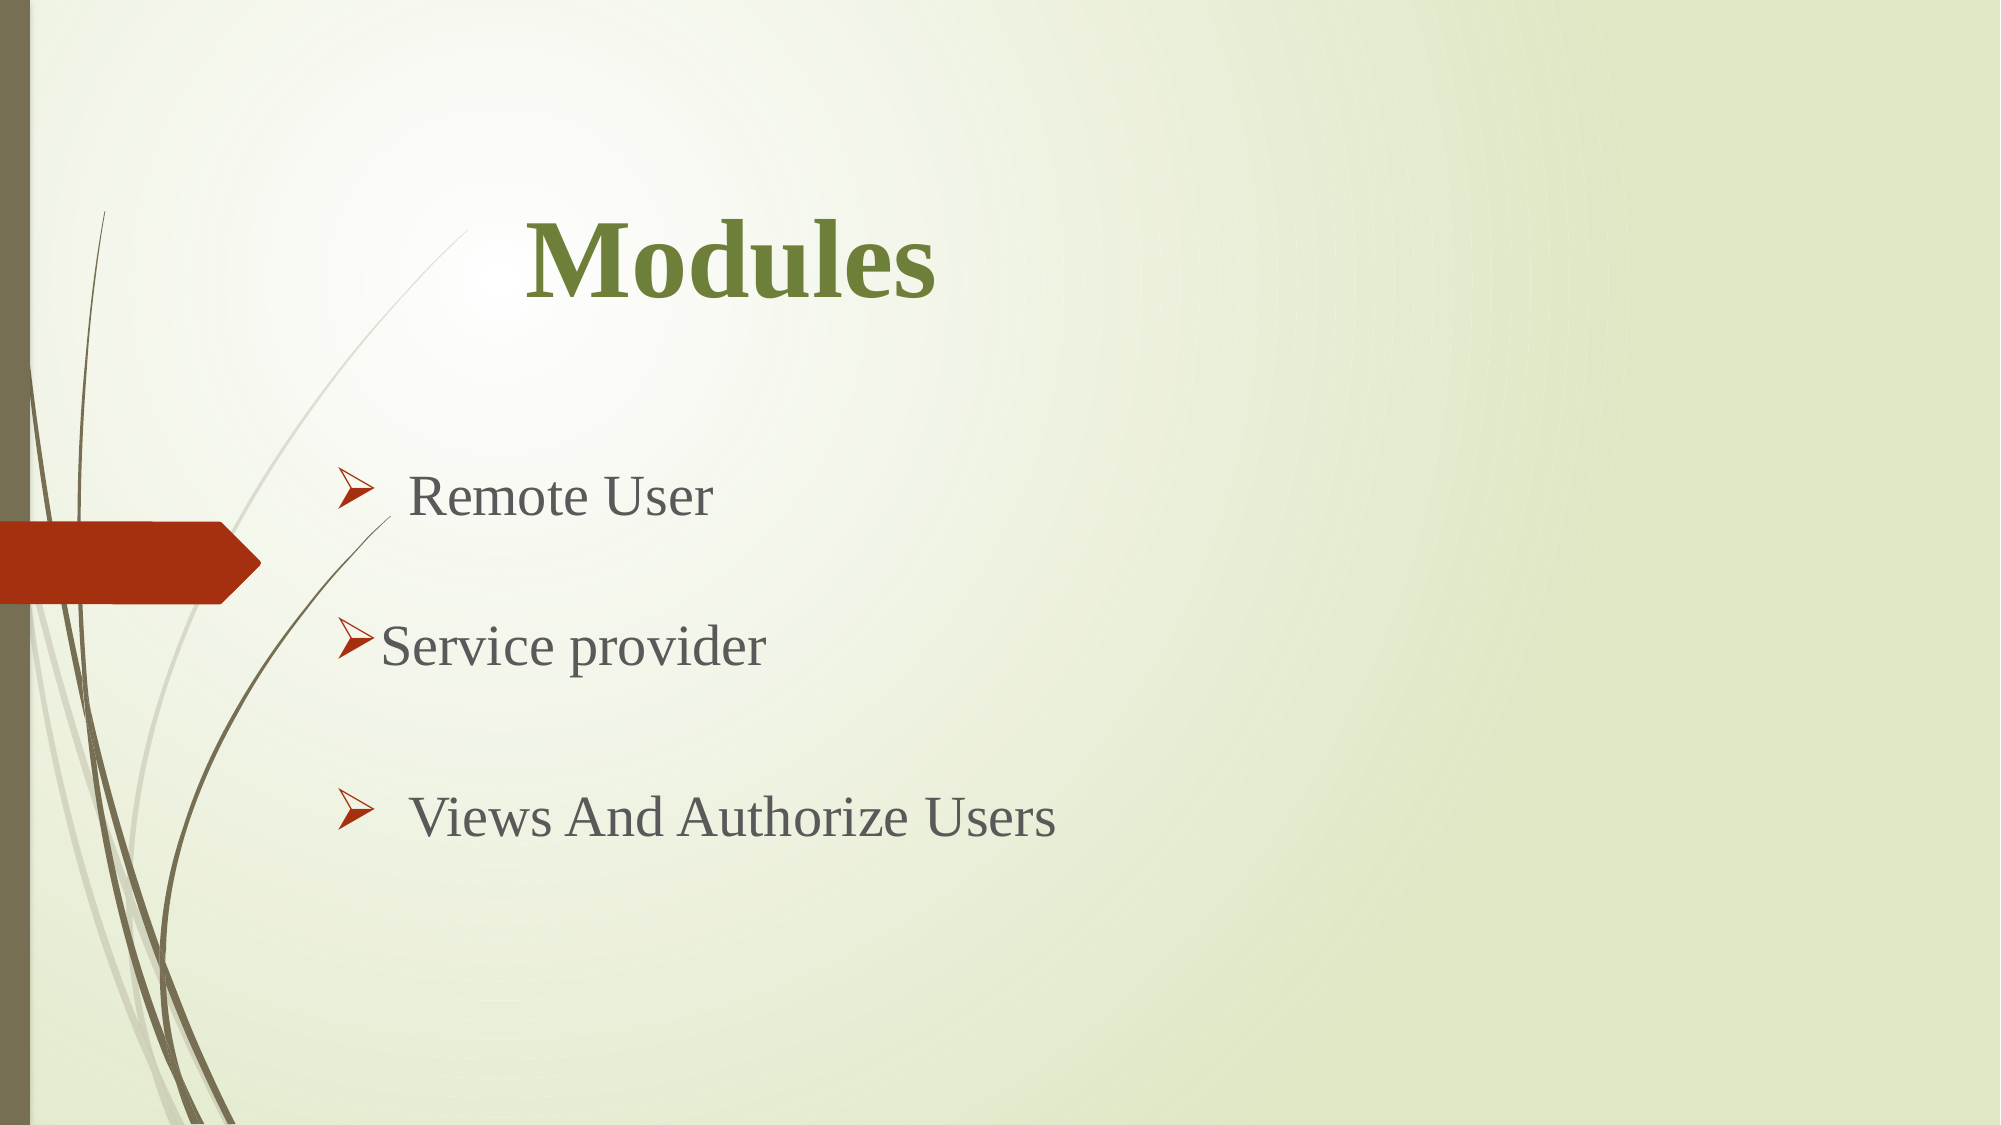

# Modules
Remote User
Service provider

Views And Authorize Users